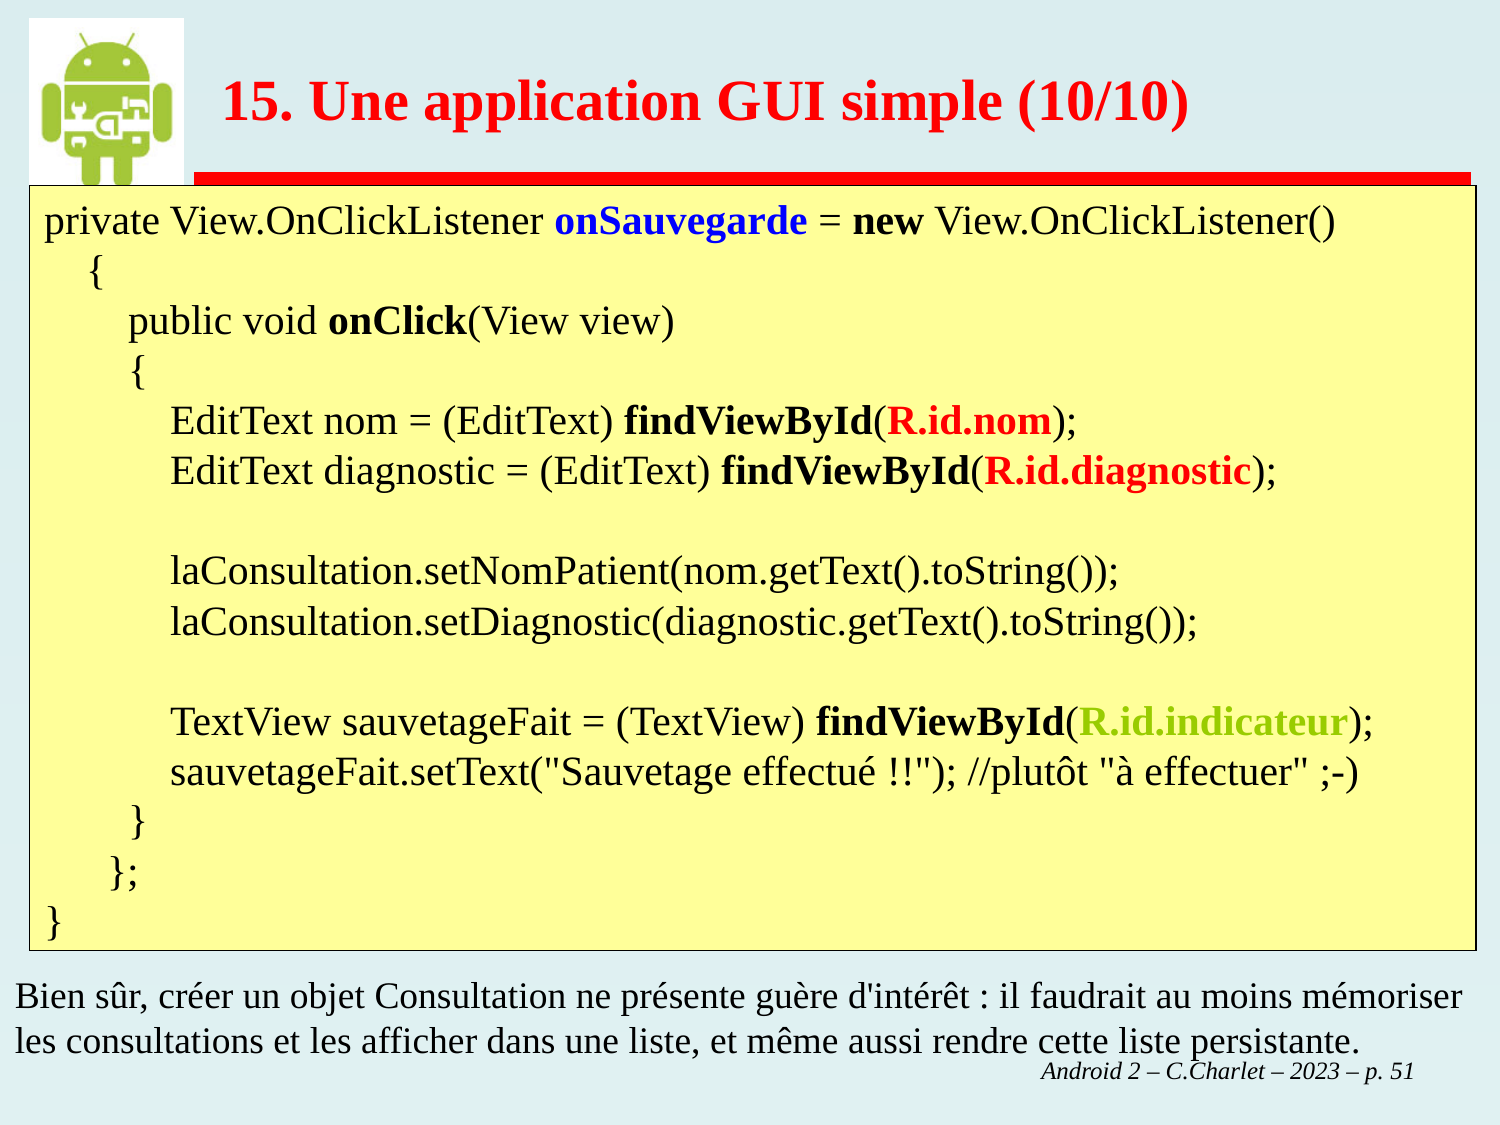

15. Une application GUI simple (10/10)
private View.OnClickListener onSauvegarde = new View.OnClickListener()
    {
        public void onClick(View view)
        {
            EditText nom = (EditText) findViewById(R.id.nom);
            EditText diagnostic = (EditText) findViewById(R.id.diagnostic);

            laConsultation.setNomPatient(nom.getText().toString());
            laConsultation.setDiagnostic(diagnostic.getText().toString());

            TextView sauvetageFait = (TextView) findViewById(R.id.indicateur);
            sauvetageFait.setText("Sauvetage effectué !!"); //plutôt "à effectuer" ;-)
        }
      };
}
Bien sûr, créer un objet Consultation ne présente guère d'intérêt : il faudrait au moins mémoriser les consultations et les afficher dans une liste, et même aussi rendre cette liste persistante.
 Android 2 – C.Charlet – 2023 – p. 51